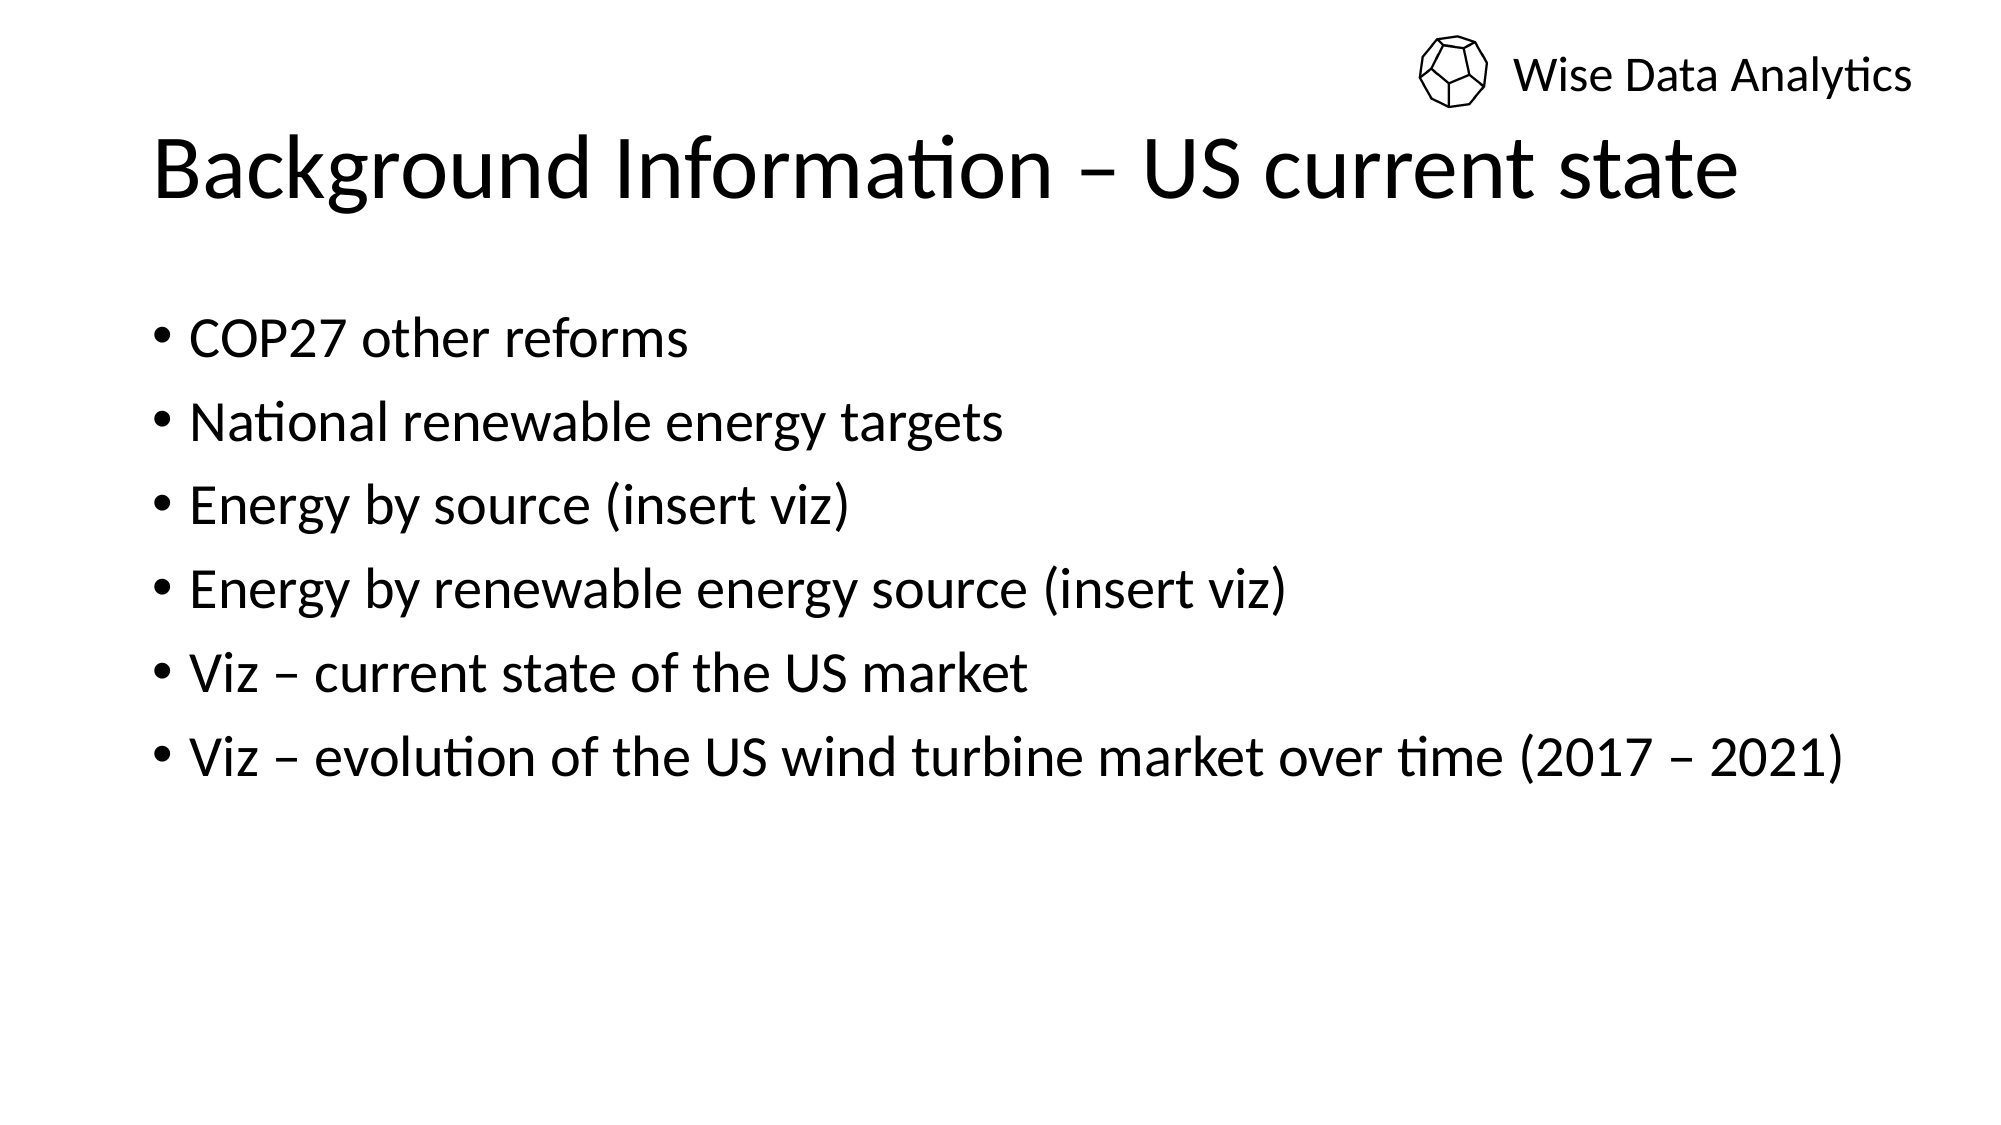

# Background Information – US current state
COP27 other reforms
National renewable energy targets
Energy by source (insert viz)
Energy by renewable energy source (insert viz)
Viz – current state of the US market
Viz – evolution of the US wind turbine market over time (2017 – 2021)